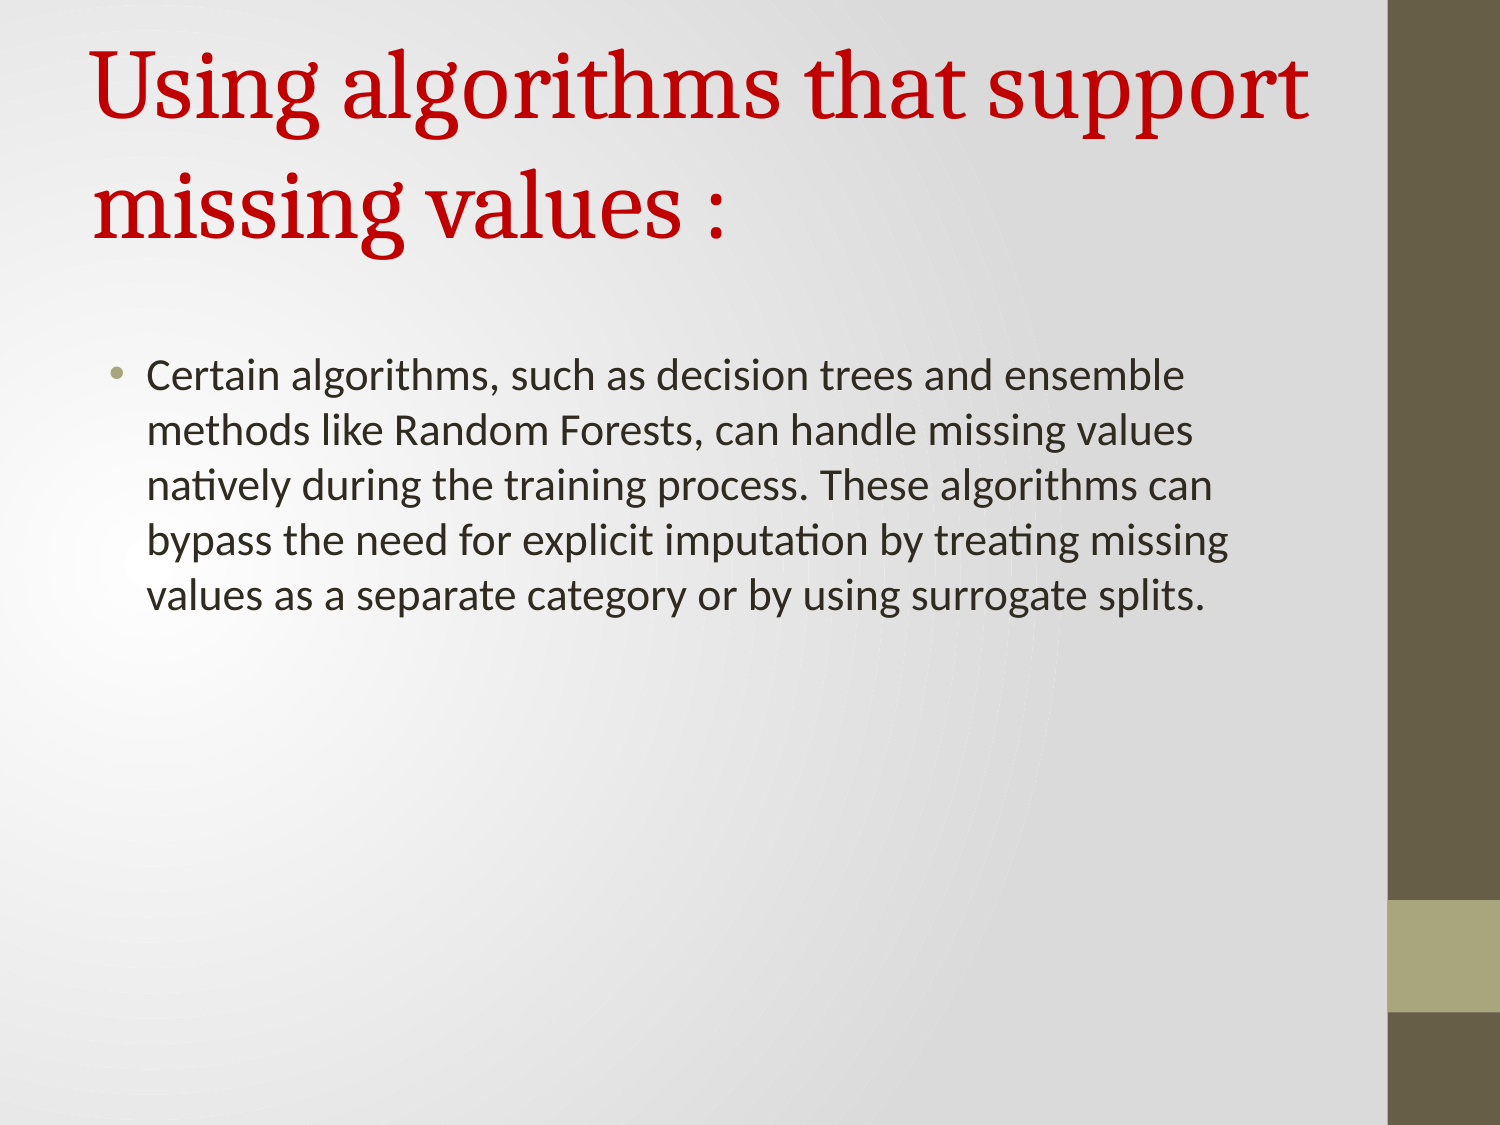

# Using algorithms that support missing values :
Certain algorithms, such as decision trees and ensemble methods like Random Forests, can handle missing values natively during the training process. These algorithms can bypass the need for explicit imputation by treating missing values as a separate category or by using surrogate splits.